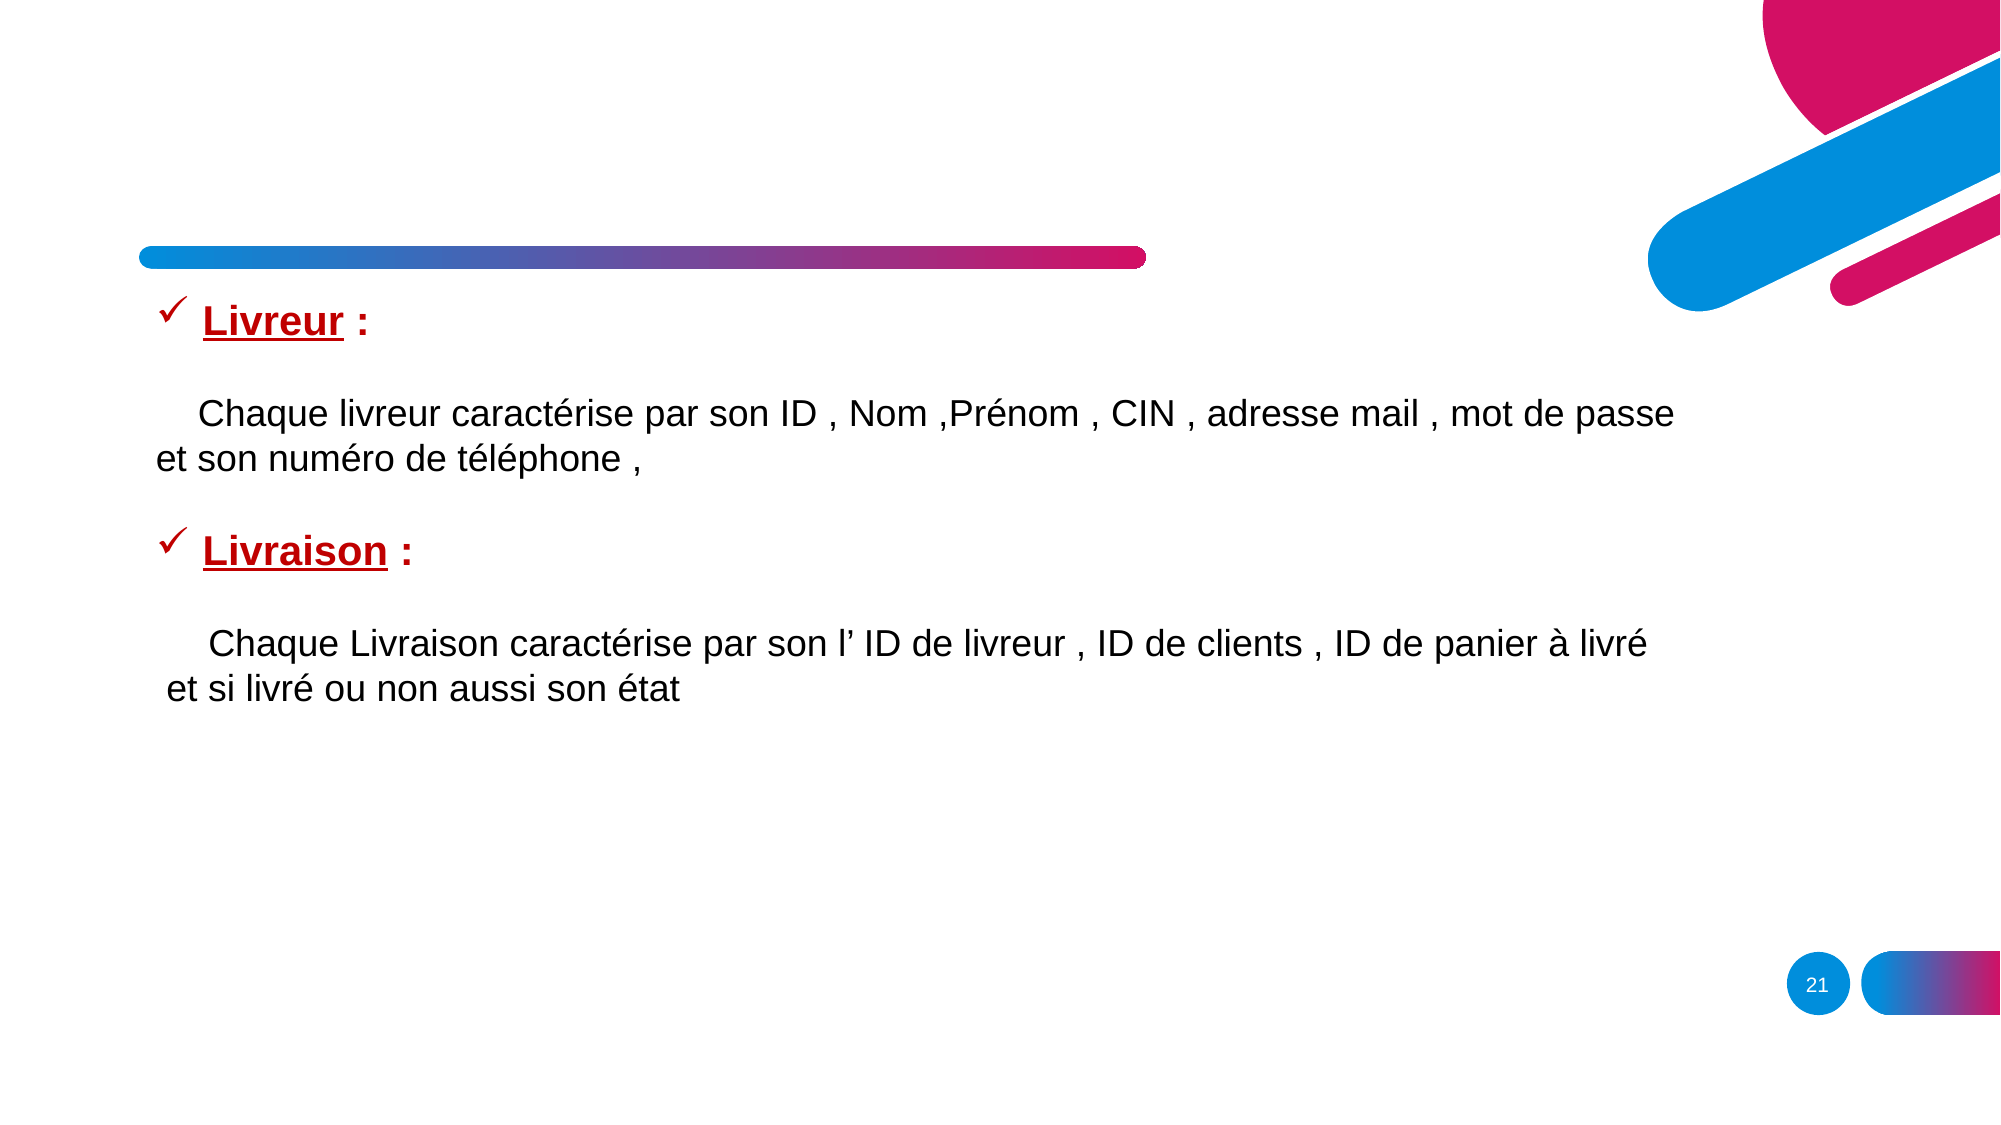

Livreur :

    Chaque livreur caractérise par son ID , Nom ,Prénom , CIN , adresse mail , mot de passe et son numéro de téléphone ,

Livraison :

     Chaque Livraison caractérise par son l’ ID de livreur , ID de clients , ID de panier à livré
 et si livré ou non aussi son état

21